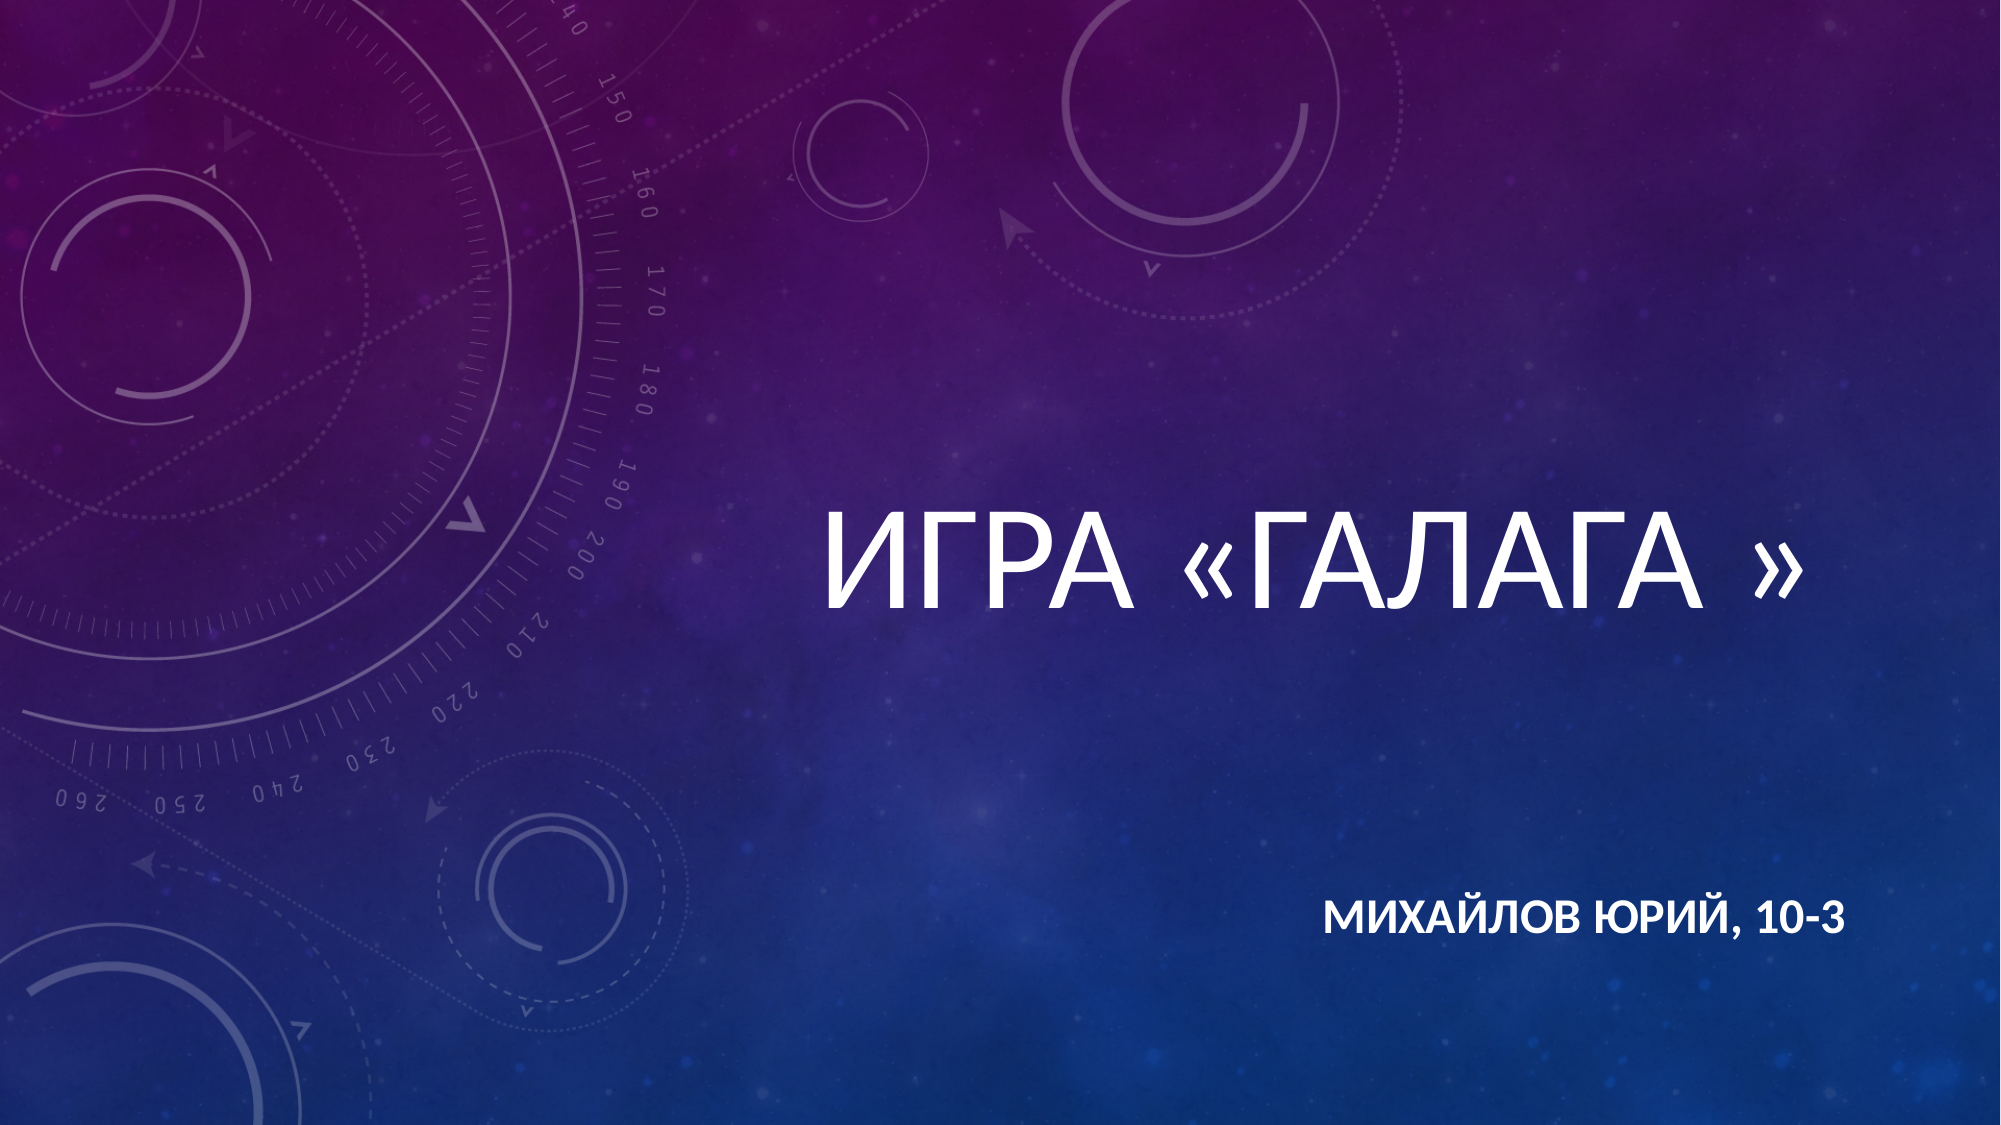

# Игра «Галага »
Михайлов Юрий, 10-3